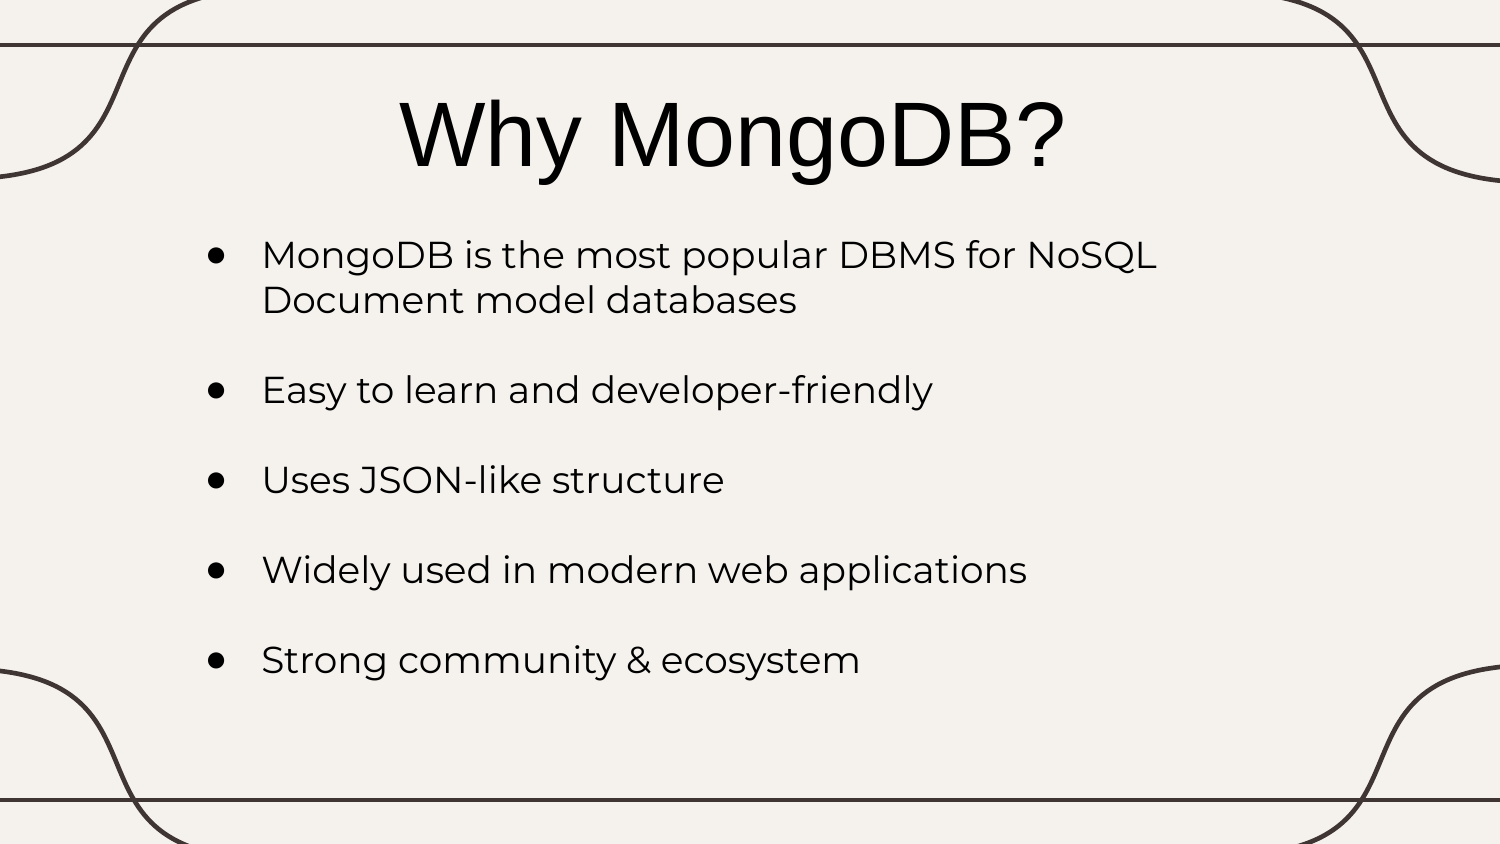

# Why MongoDB?
MongoDB is the most popular DBMS for NoSQL Document model databases

Easy to learn and developer-friendly
Uses JSON-like structure
Widely used in modern web applications
Strong community & ecosystem